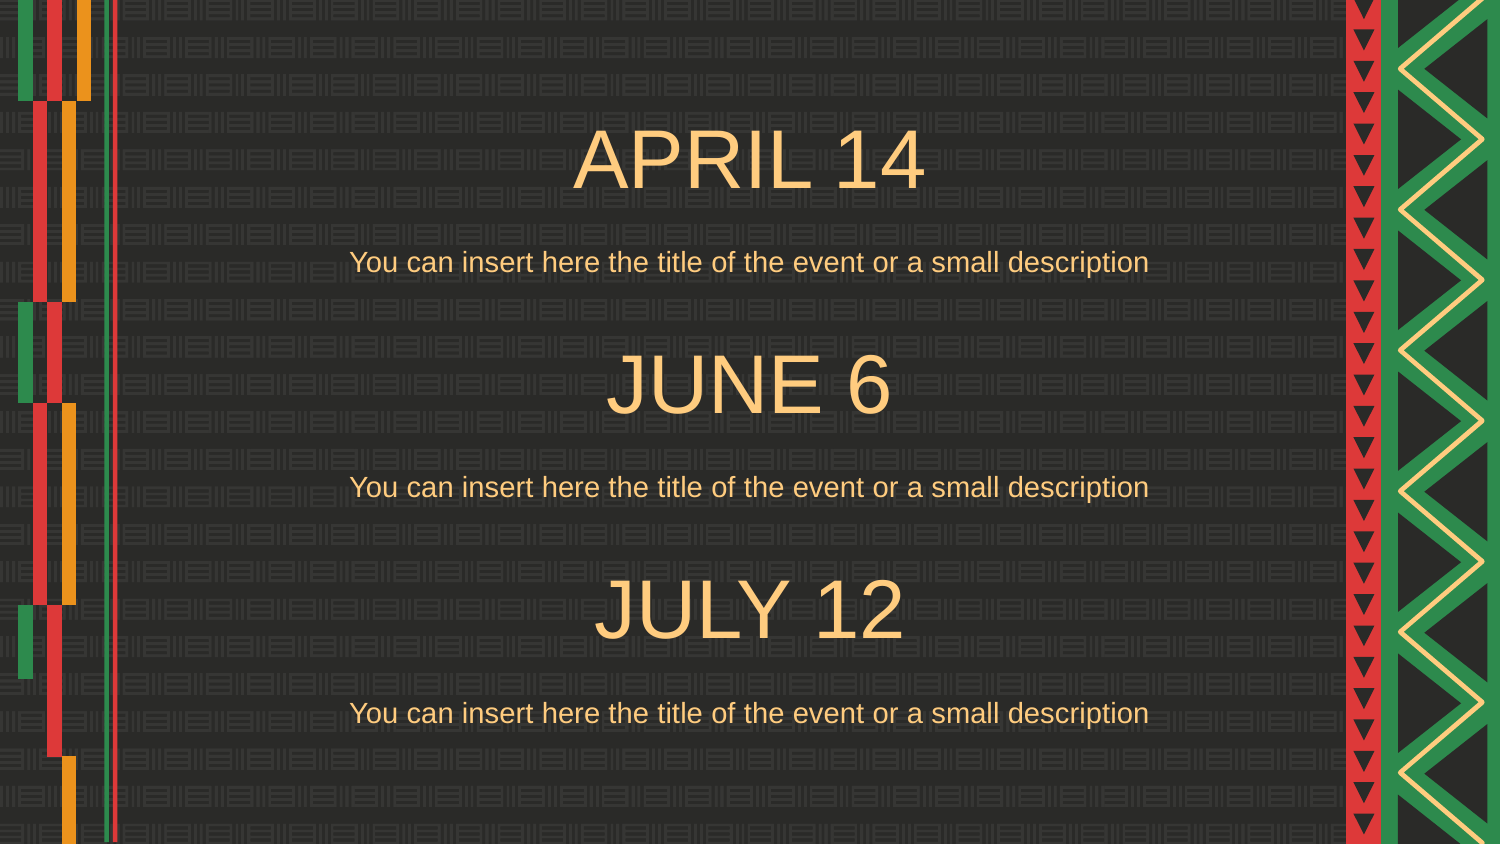

# APRIL 14
You can insert here the title of the event or a small description
JUNE 6
You can insert here the title of the event or a small description
JULY 12
You can insert here the title of the event or a small description